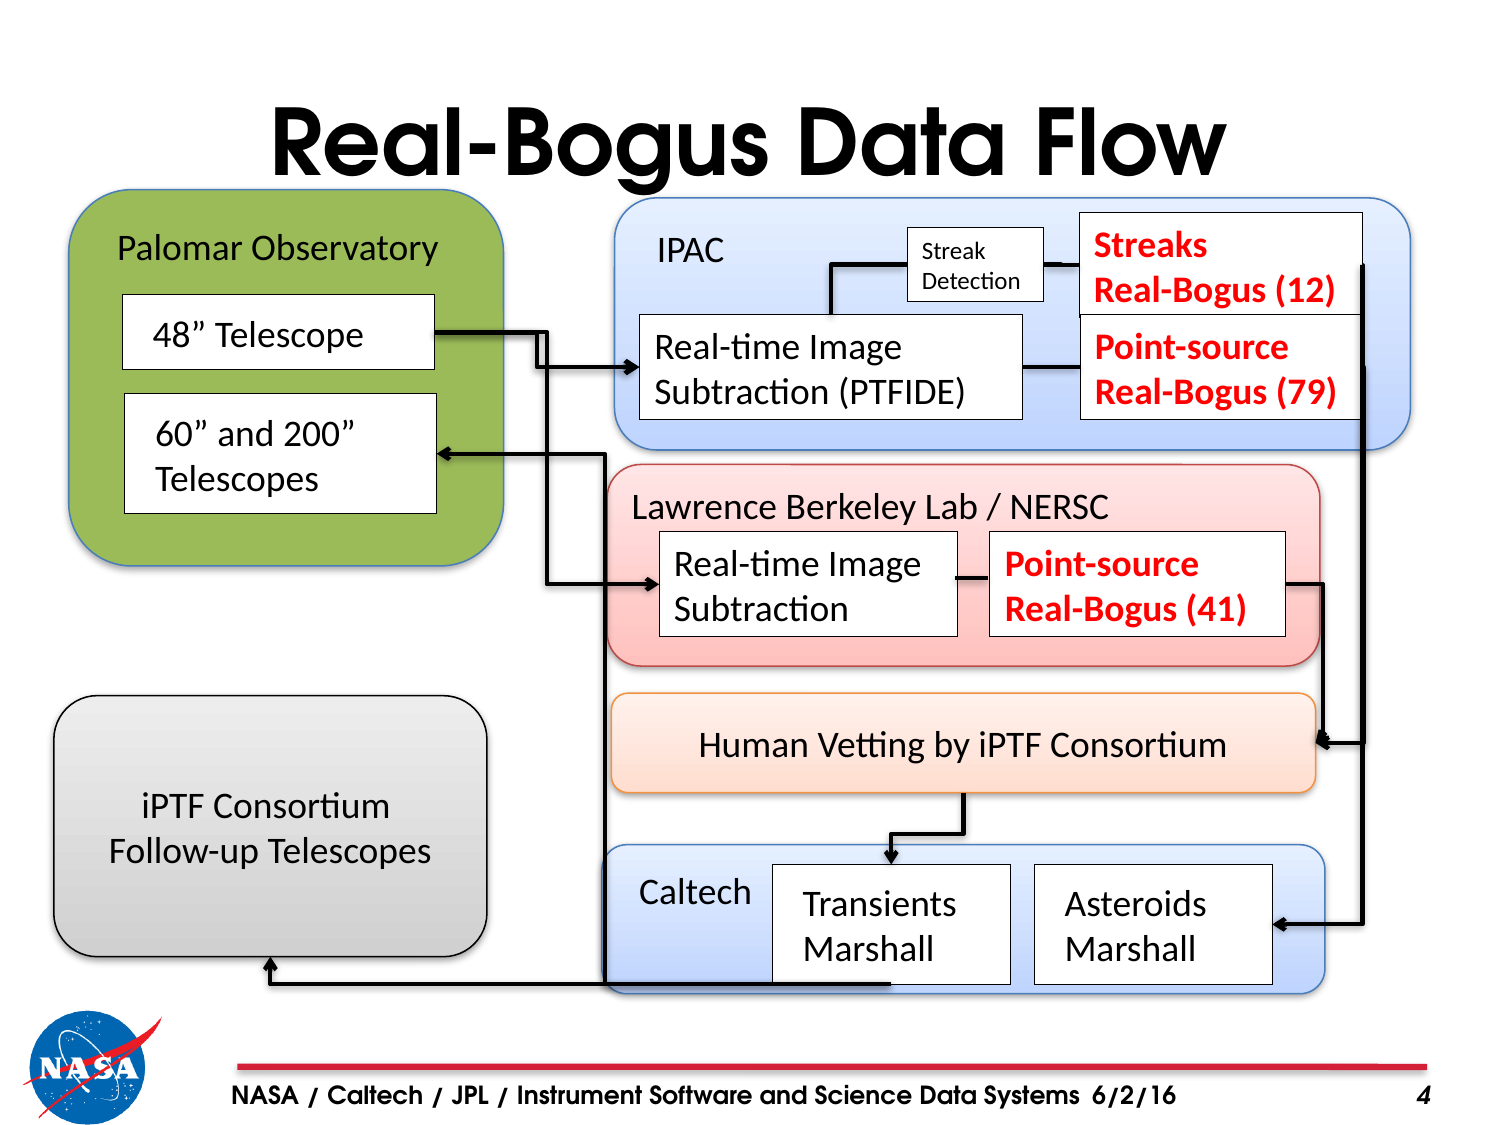

# Real-Bogus Data Flow
Palomar Observatory
IPAC

Streaks
Real-Bogus (12)
Streak
Detection
48” Telescope
Real-time Image Subtraction (PTFIDE)
Point-source Real-Bogus (79)
60” and 200” Telescopes
Lawrence Berkeley Lab / NERSC
Real-time Image Subtraction
Point-source
Real-Bogus (41)
Human Vetting by iPTF Consortium
iPTF Consortium
Follow-up Telescopes
Caltech

Asteroids
Marshall
Transients Marshall
NASA / Caltech / JPL / Instrument Software and Science Data Systems
6/2/16
4